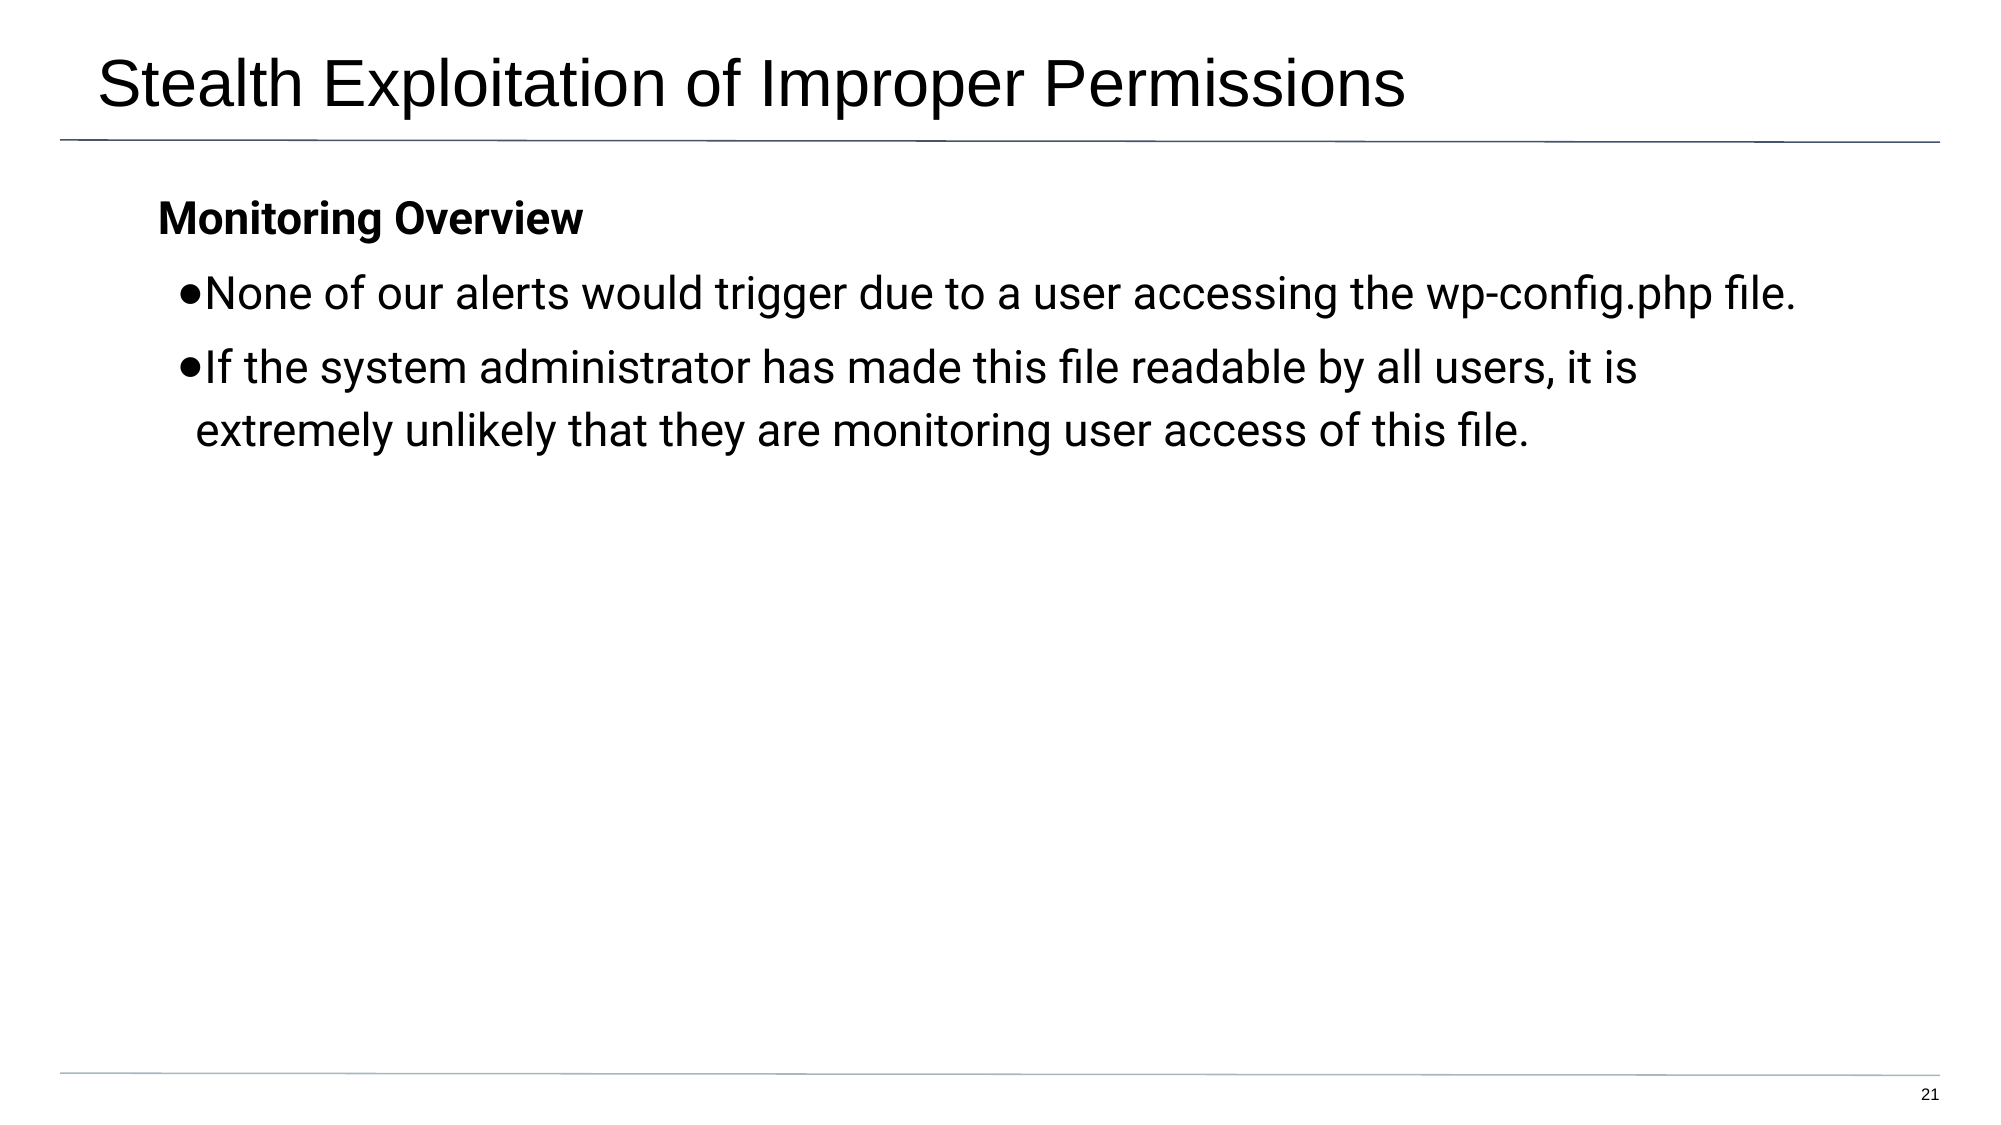

# Stealth Exploitation of Improper Permissions
Monitoring Overview
None of our alerts would trigger due to a user accessing the wp-config.php file.
If the system administrator has made this file readable by all users, it is extremely unlikely that they are monitoring user access of this file.
21